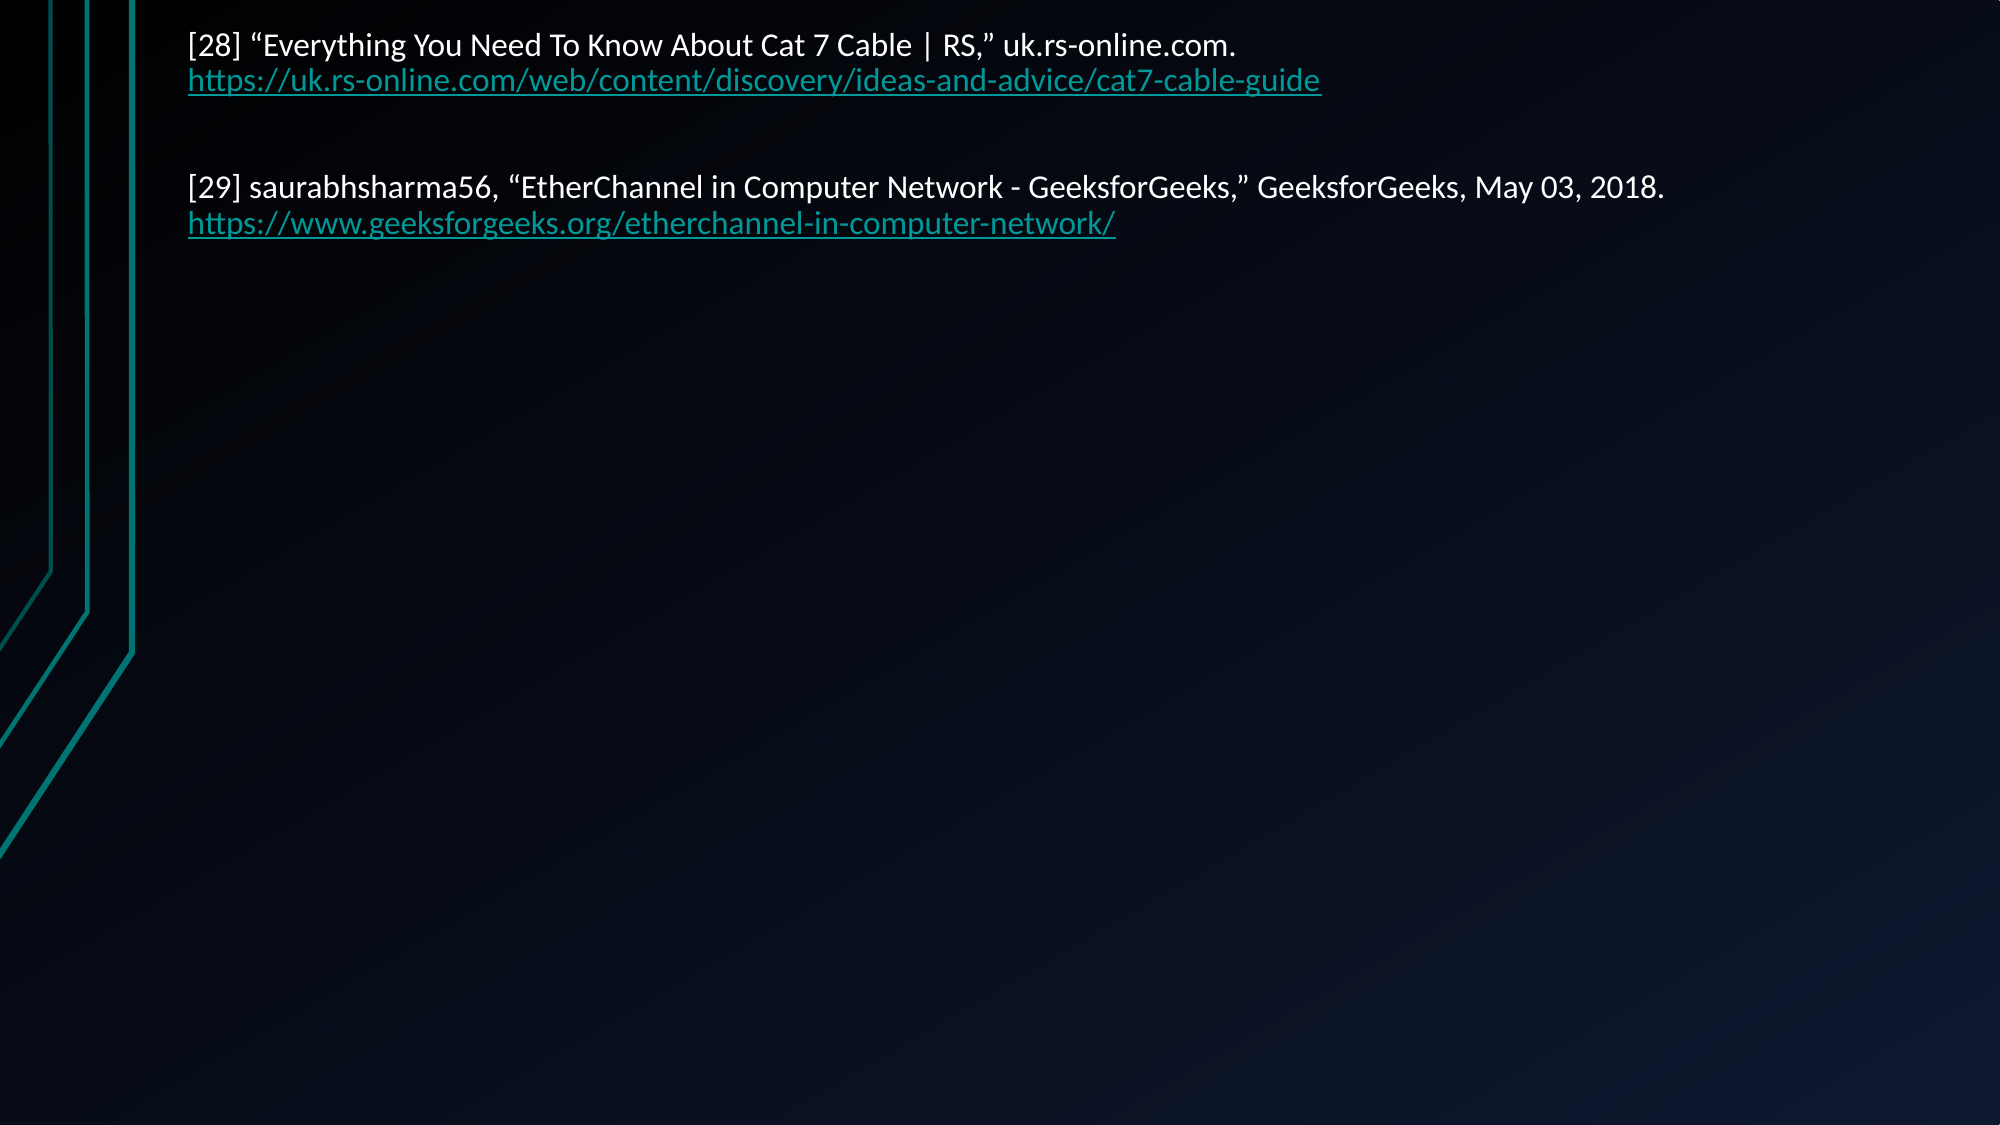

[28] “Everything You Need To Know About Cat 7 Cable | RS,” uk.rs-online.com. https://uk.rs-online.com/web/content/discovery/ideas-and-advice/cat7-cable-guide
[29] saurabhsharma56, “EtherChannel in Computer Network - GeeksforGeeks,” GeeksforGeeks, May 03, 2018. https://www.geeksforgeeks.org/etherchannel-in-computer-network/